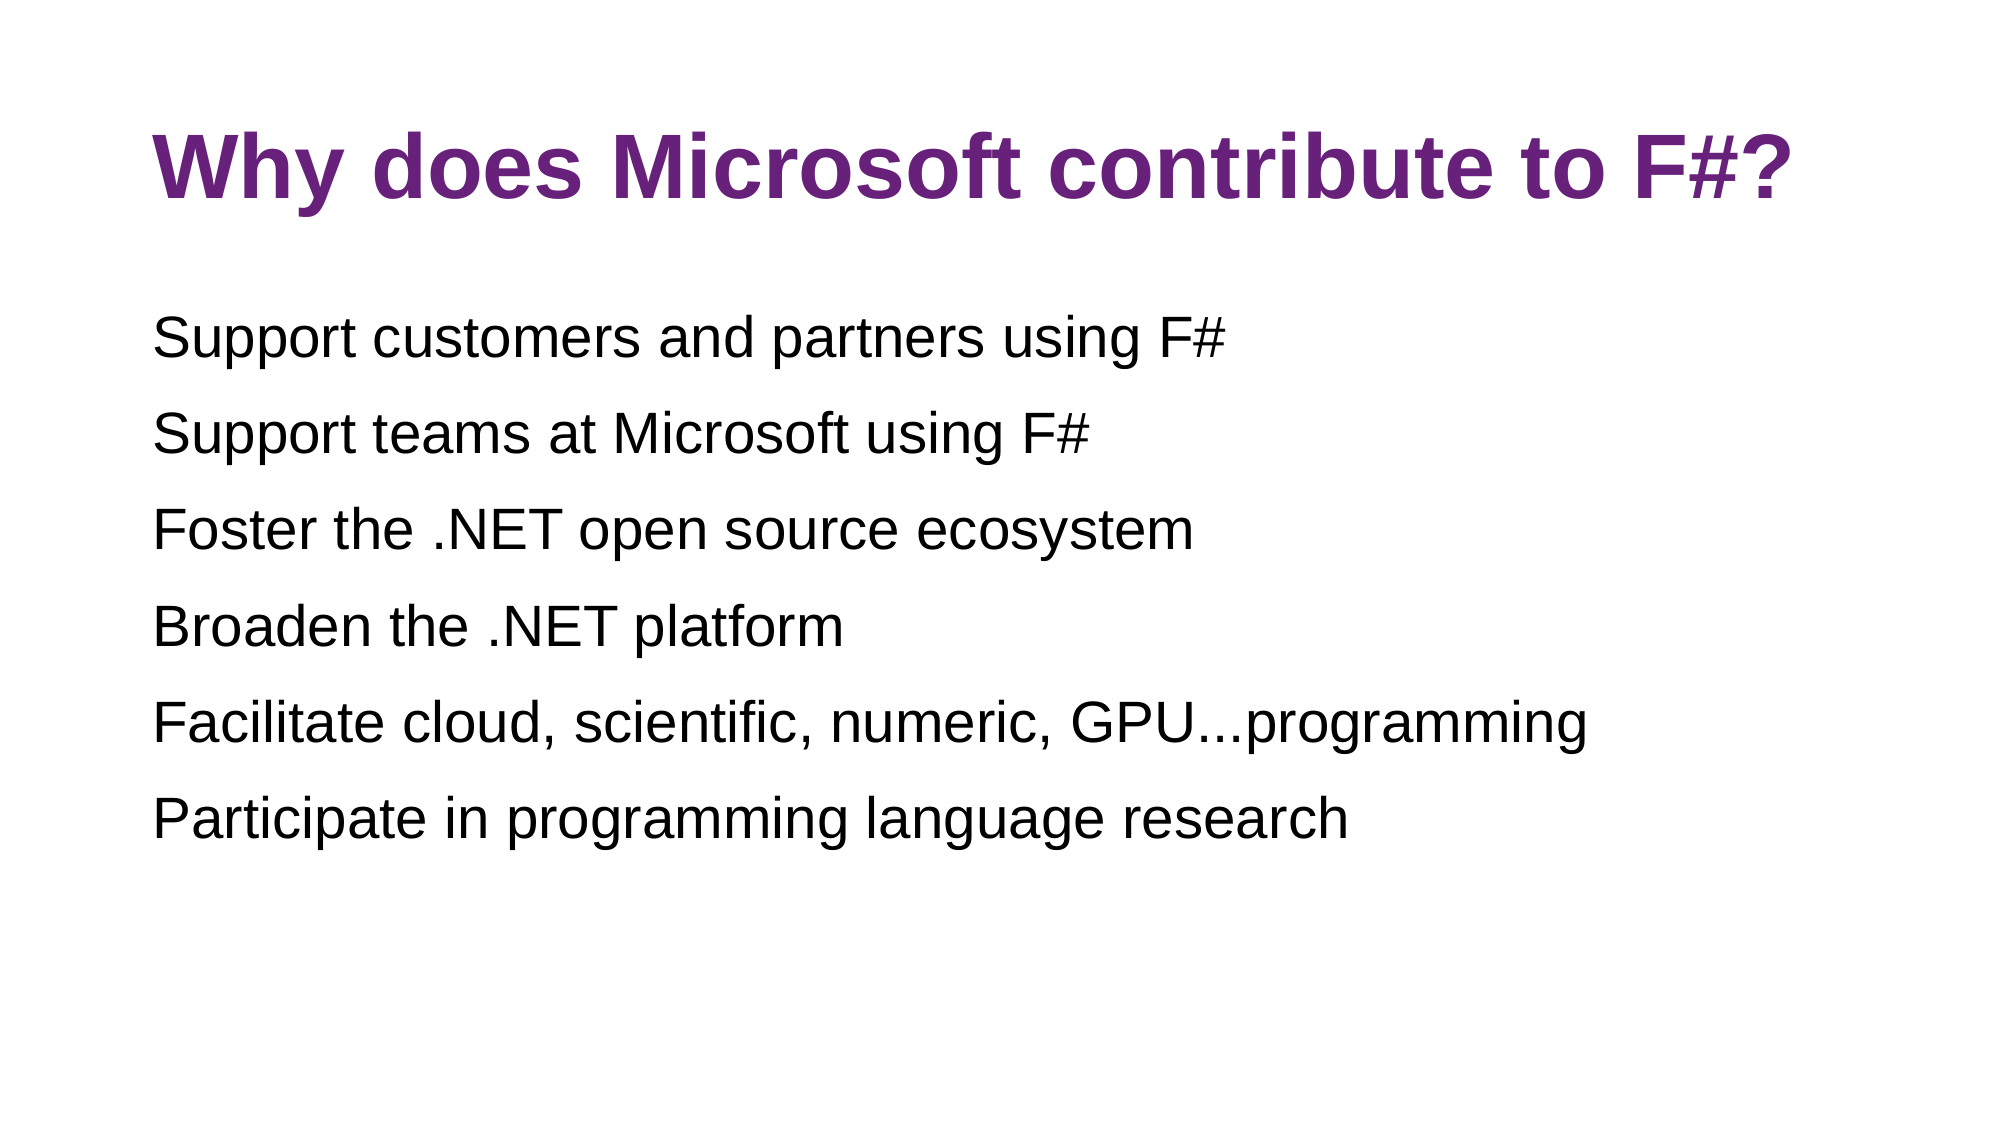

# Why does Microsoft contribute to F#?
Support customers and partners using F#
Support teams at Microsoft using F#
Foster the .NET open source ecosystem
Broaden the .NET platform
Facilitate cloud, scientific, numeric, GPU...programming
Participate in programming language research